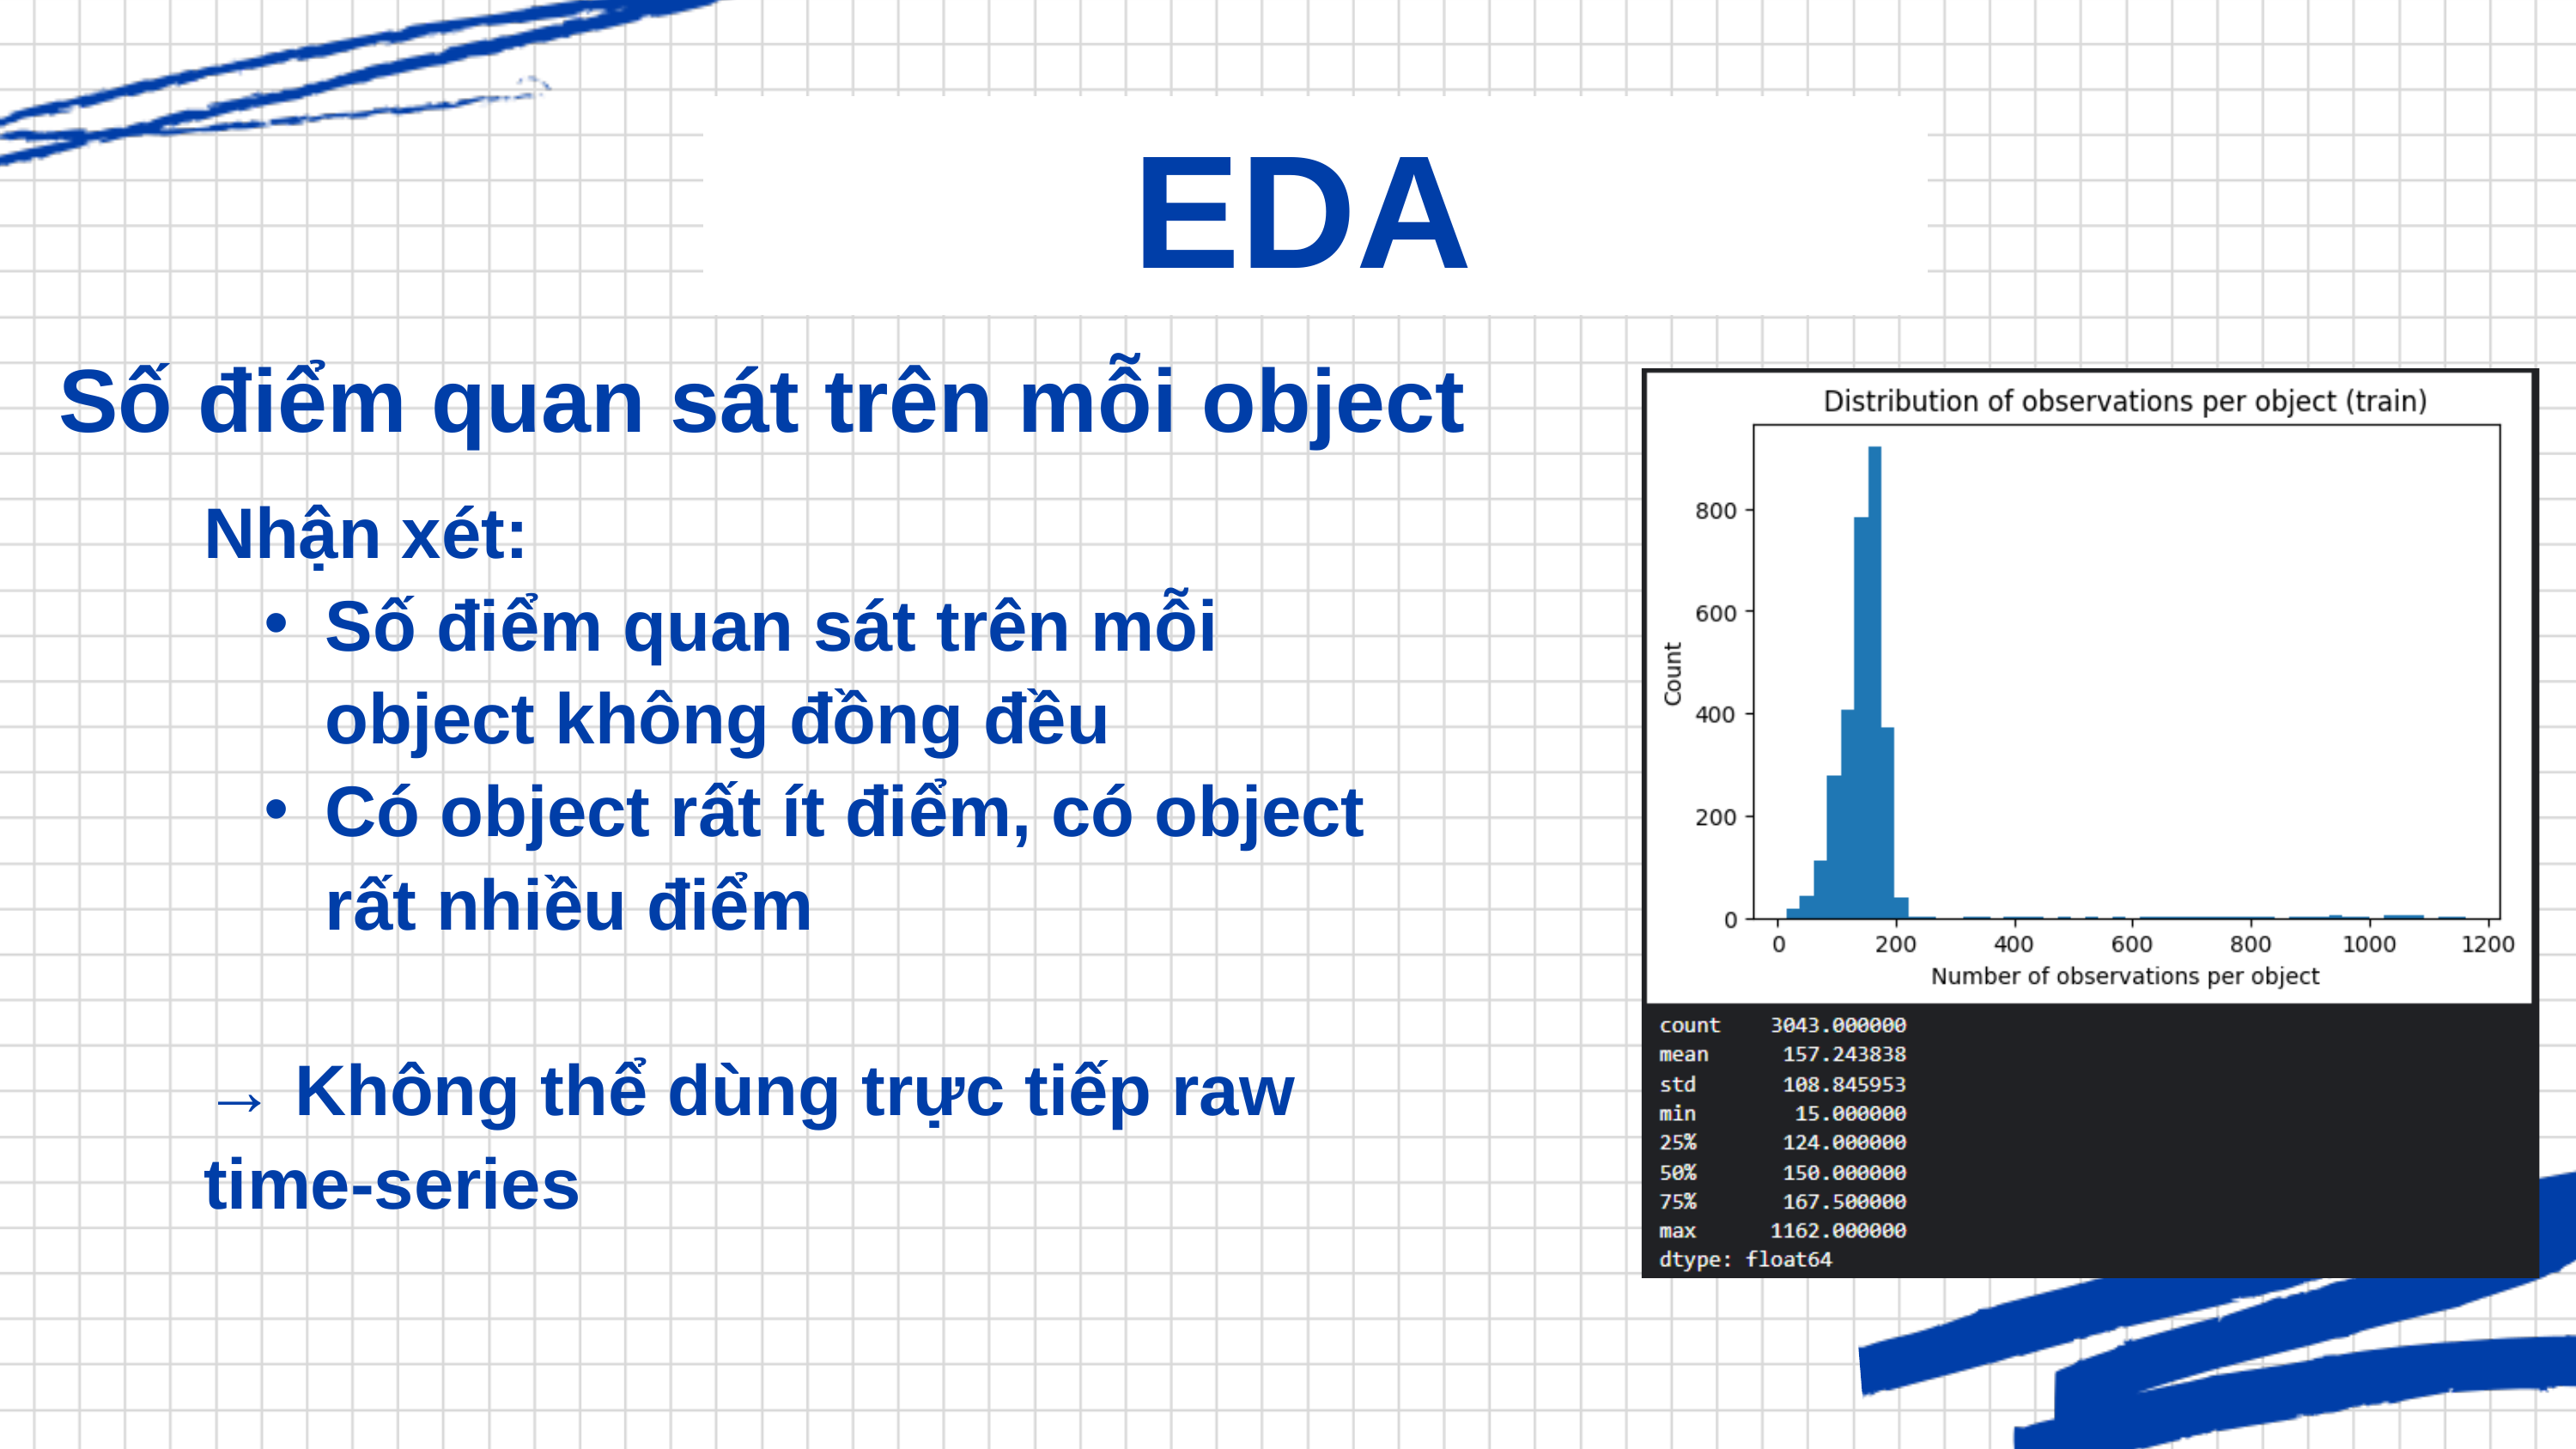

EDA
Số điểm quan sát trên mỗi object

Nhận xét:
Số điểm quan sát trên mỗi object không đồng đều
Có object rất ít điểm, có object rất nhiều điểm

→ Không thể dùng trực tiếp raw time-series